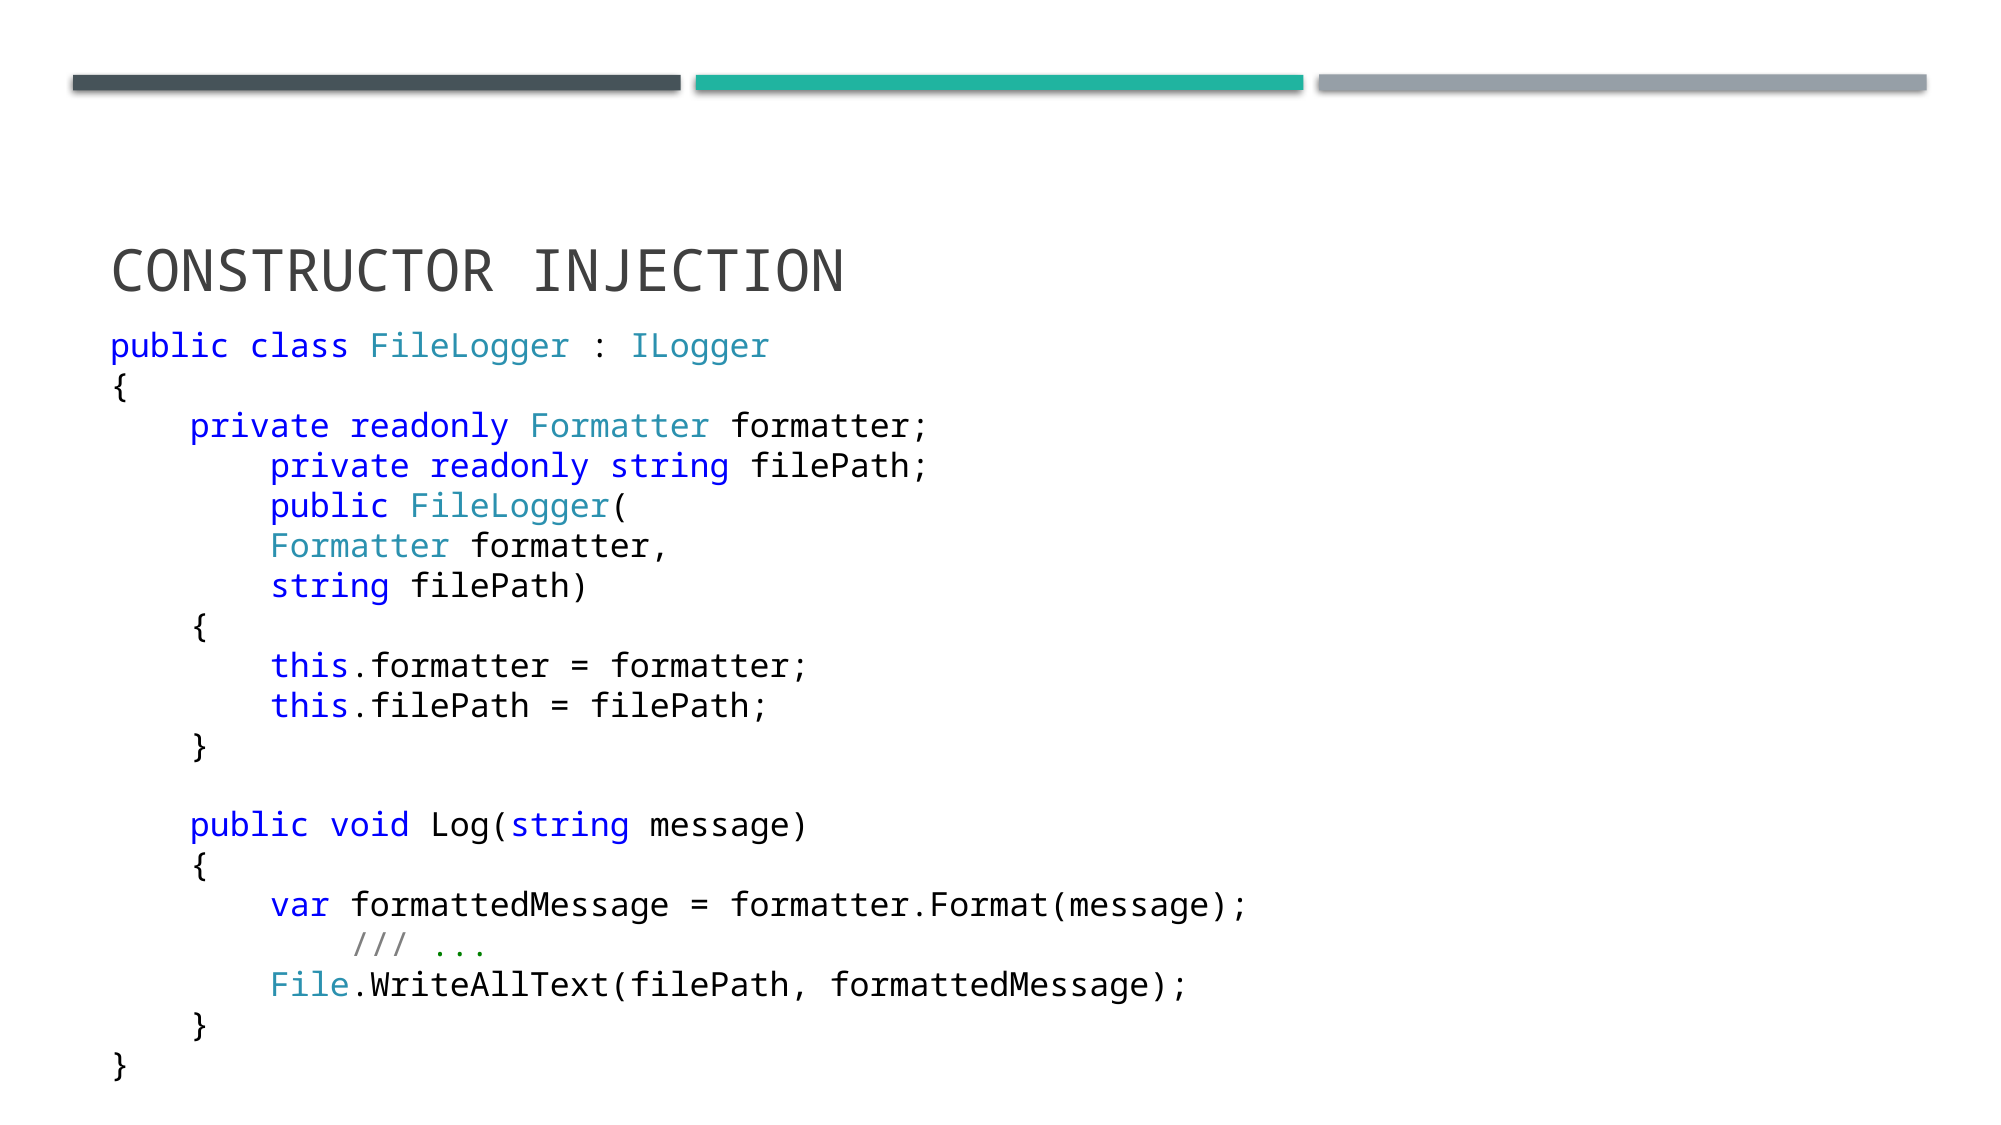

# Constructor injection
public class FileLogger : ILogger
{
    private readonly Formatter formatter;
        private readonly string filePath;
        public FileLogger(
        Formatter formatter,
        string filePath)
    {
        this.formatter = formatter;
        this.filePath = filePath;
    }

    public void Log(string message)
    {
        var formattedMessage = formatter.Format(message);
            /// ...
        File.WriteAllText(filePath, formattedMessage);
    }
}